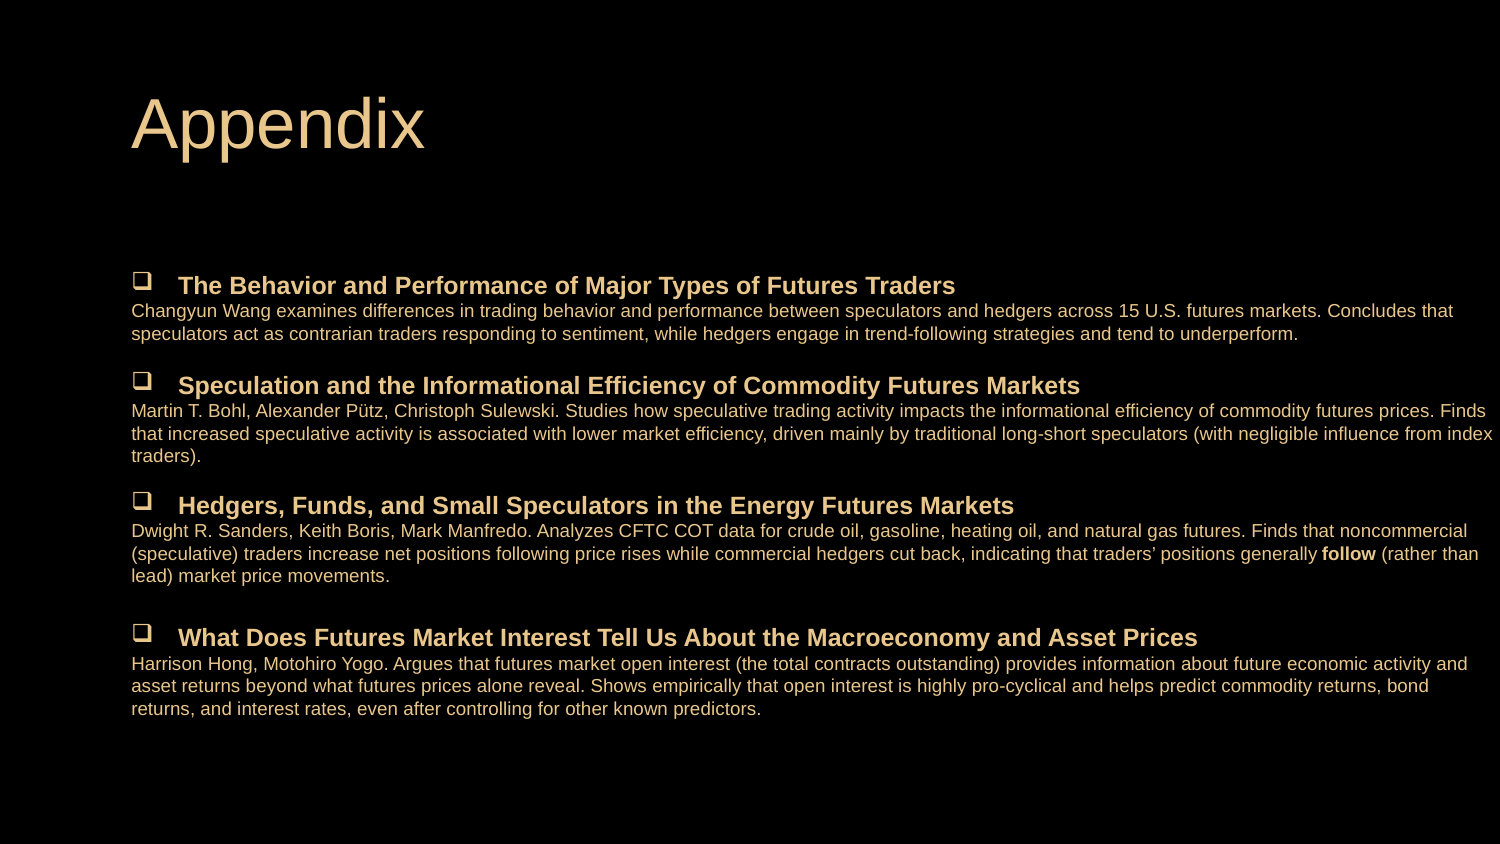

# Appendix
The Behavior and Performance of Major Types of Futures Traders
Changyun Wang examines differences in trading behavior and performance between speculators and hedgers across 15 U.S. futures markets. Concludes that speculators act as contrarian traders responding to sentiment, while hedgers engage in trend-following strategies and tend to underperform.

Speculation and the Informational Efficiency of Commodity Futures Markets
Martin T. Bohl, Alexander Pütz, Christoph Sulewski. Studies how speculative trading activity impacts the informational efficiency of commodity futures prices. Finds that increased speculative activity is associated with lower market efficiency, driven mainly by traditional long-short speculators (with negligible influence from index traders).

Hedgers, Funds, and Small Speculators in the Energy Futures Markets
Dwight R. Sanders, Keith Boris, Mark Manfredo. Analyzes CFTC COT data for crude oil, gasoline, heating oil, and natural gas futures. Finds that noncommercial (speculative) traders increase net positions following price rises while commercial hedgers cut back, indicating that traders’ positions generally follow (rather than lead) market price movements.

What Does Futures Market Interest Tell Us About the Macroeconomy and Asset Prices
Harrison Hong, Motohiro Yogo. Argues that futures market open interest (the total contracts outstanding) provides information about future economic activity and asset returns beyond what futures prices alone reveal. Shows empirically that open interest is highly pro-cyclical and helps predict commodity returns, bond returns, and interest rates, even after controlling for other known predictors.